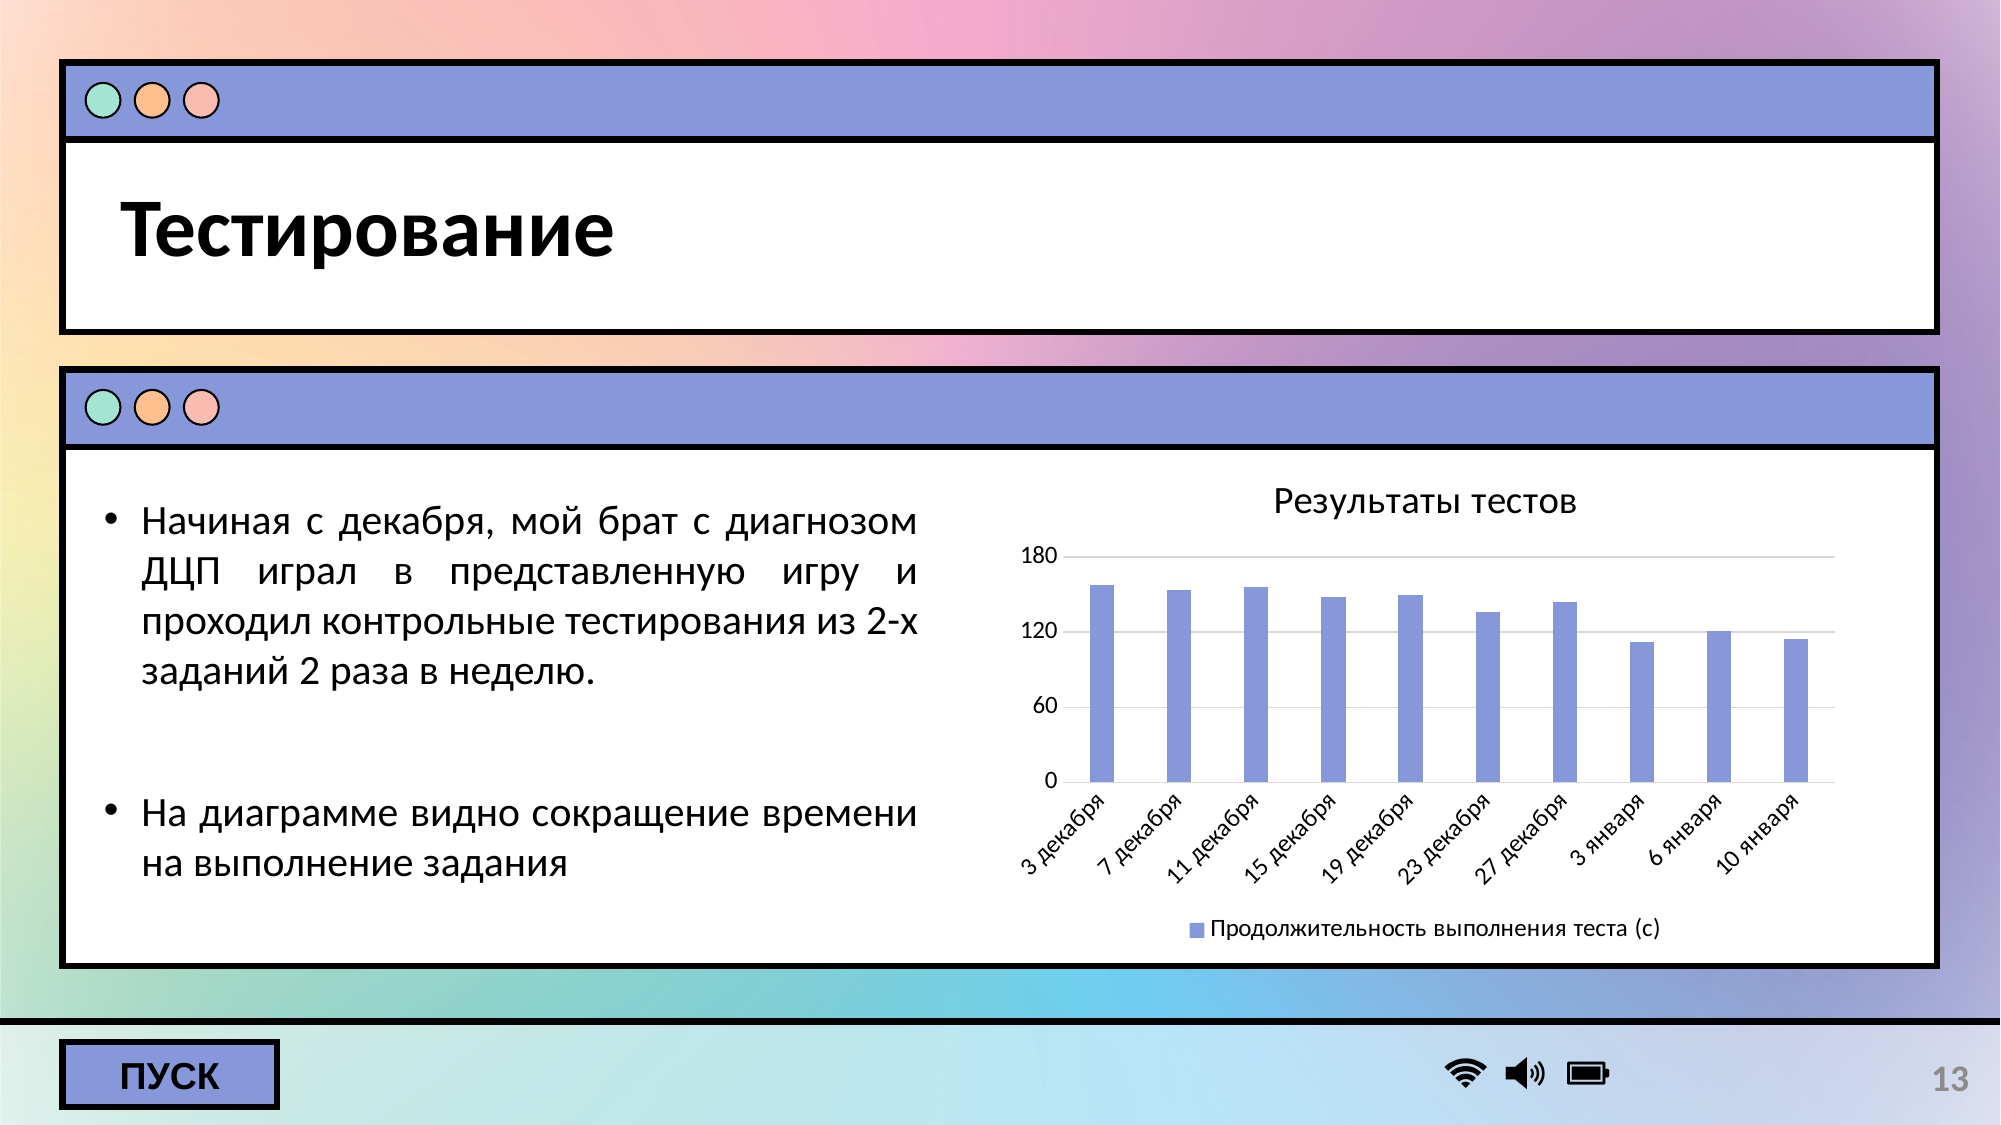

# Тестирование

### Chart: Результаты тестов

| Category | Продолжительность выполнения теста (с) |
|---|---|
| 3 декабря | 158.0 |
| 7 декабря | 154.0 |
| 11 декабря | 156.0 |
| 15 декабря | 148.0 |
| 19 декабря | 150.0 |
| 23 декабря | 136.0 |
| 27 декабря | 144.0 |
| 3 января | 112.0 |
| 6 января | 121.0 |
| 10 января | 115.0 |
Начиная с декабря, мой брат с диагнозом ДЦП играл в представленную игру и проходил контрольные тестирования из 2-х заданий 2 раза в неделю.

На диаграмме видно сокращение времени на выполнение задания

13